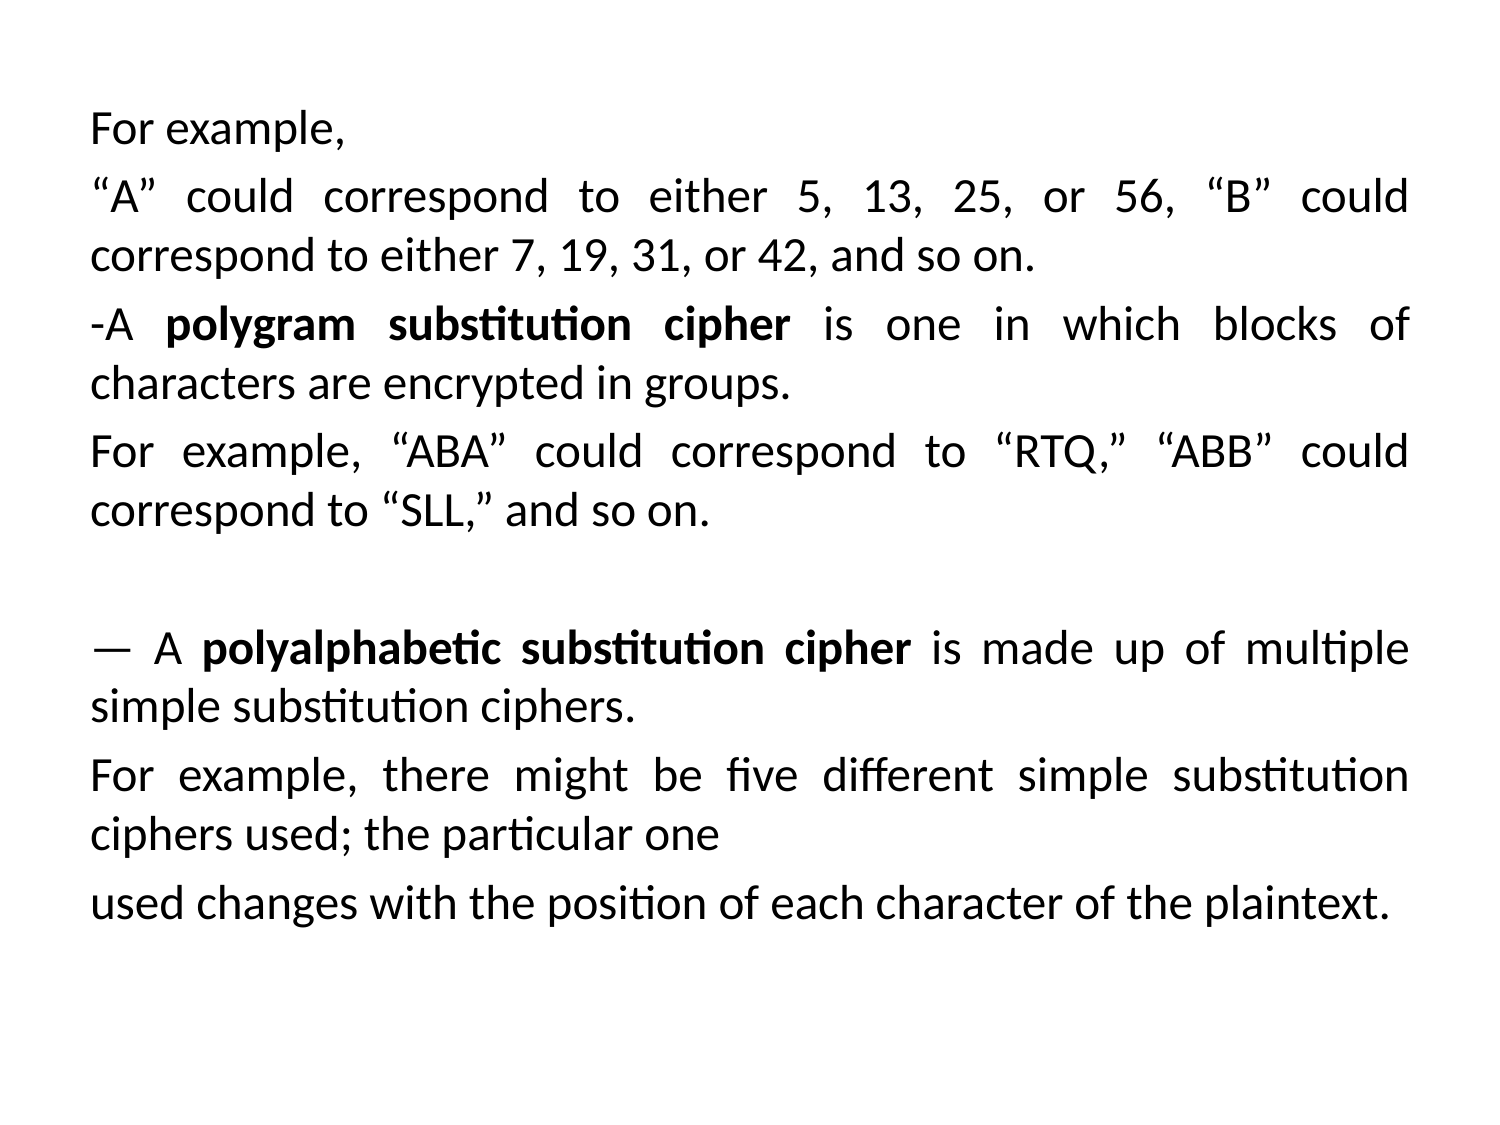

#
For example,
“A” could correspond to either 5, 13, 25, or 56, “B” could correspond to either 7, 19, 31, or 42, and so on.
-A polygram substitution cipher is one in which blocks of characters are encrypted in groups.
For example, “ABA” could correspond to “RTQ,” “ABB” could correspond to “SLL,” and so on.

— A polyalphabetic substitution cipher is made up of multiple simple substitution ciphers.
For example, there might be five different simple substitution ciphers used; the particular one
used changes with the position of each character of the plaintext.